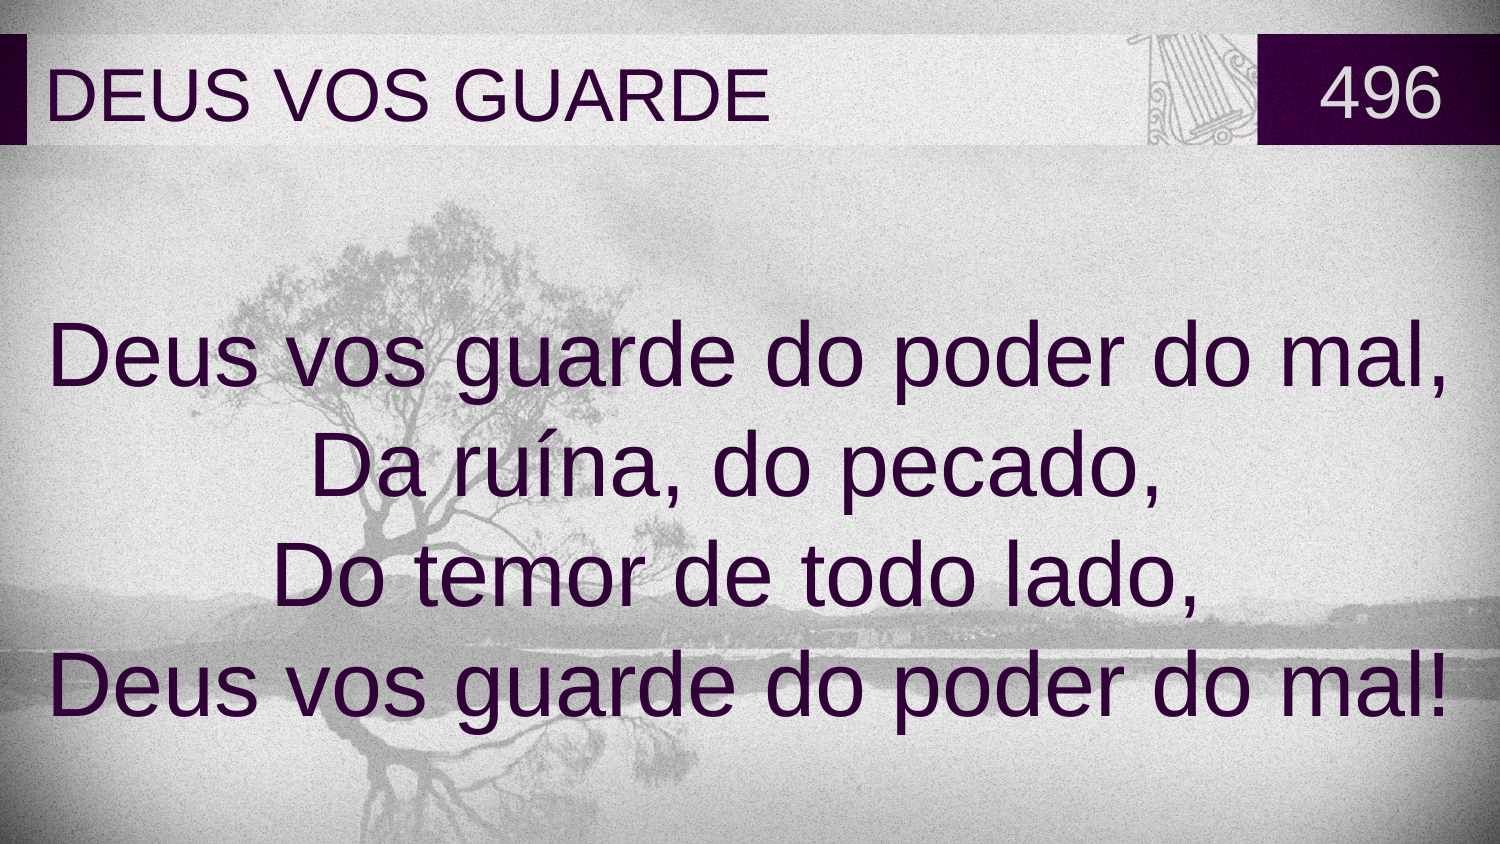

# DEUS VOS GUARDE
496
Deus vos guarde do poder do mal,
Da ruína, do pecado,
Do temor de todo lado,
Deus vos guarde do poder do mal!